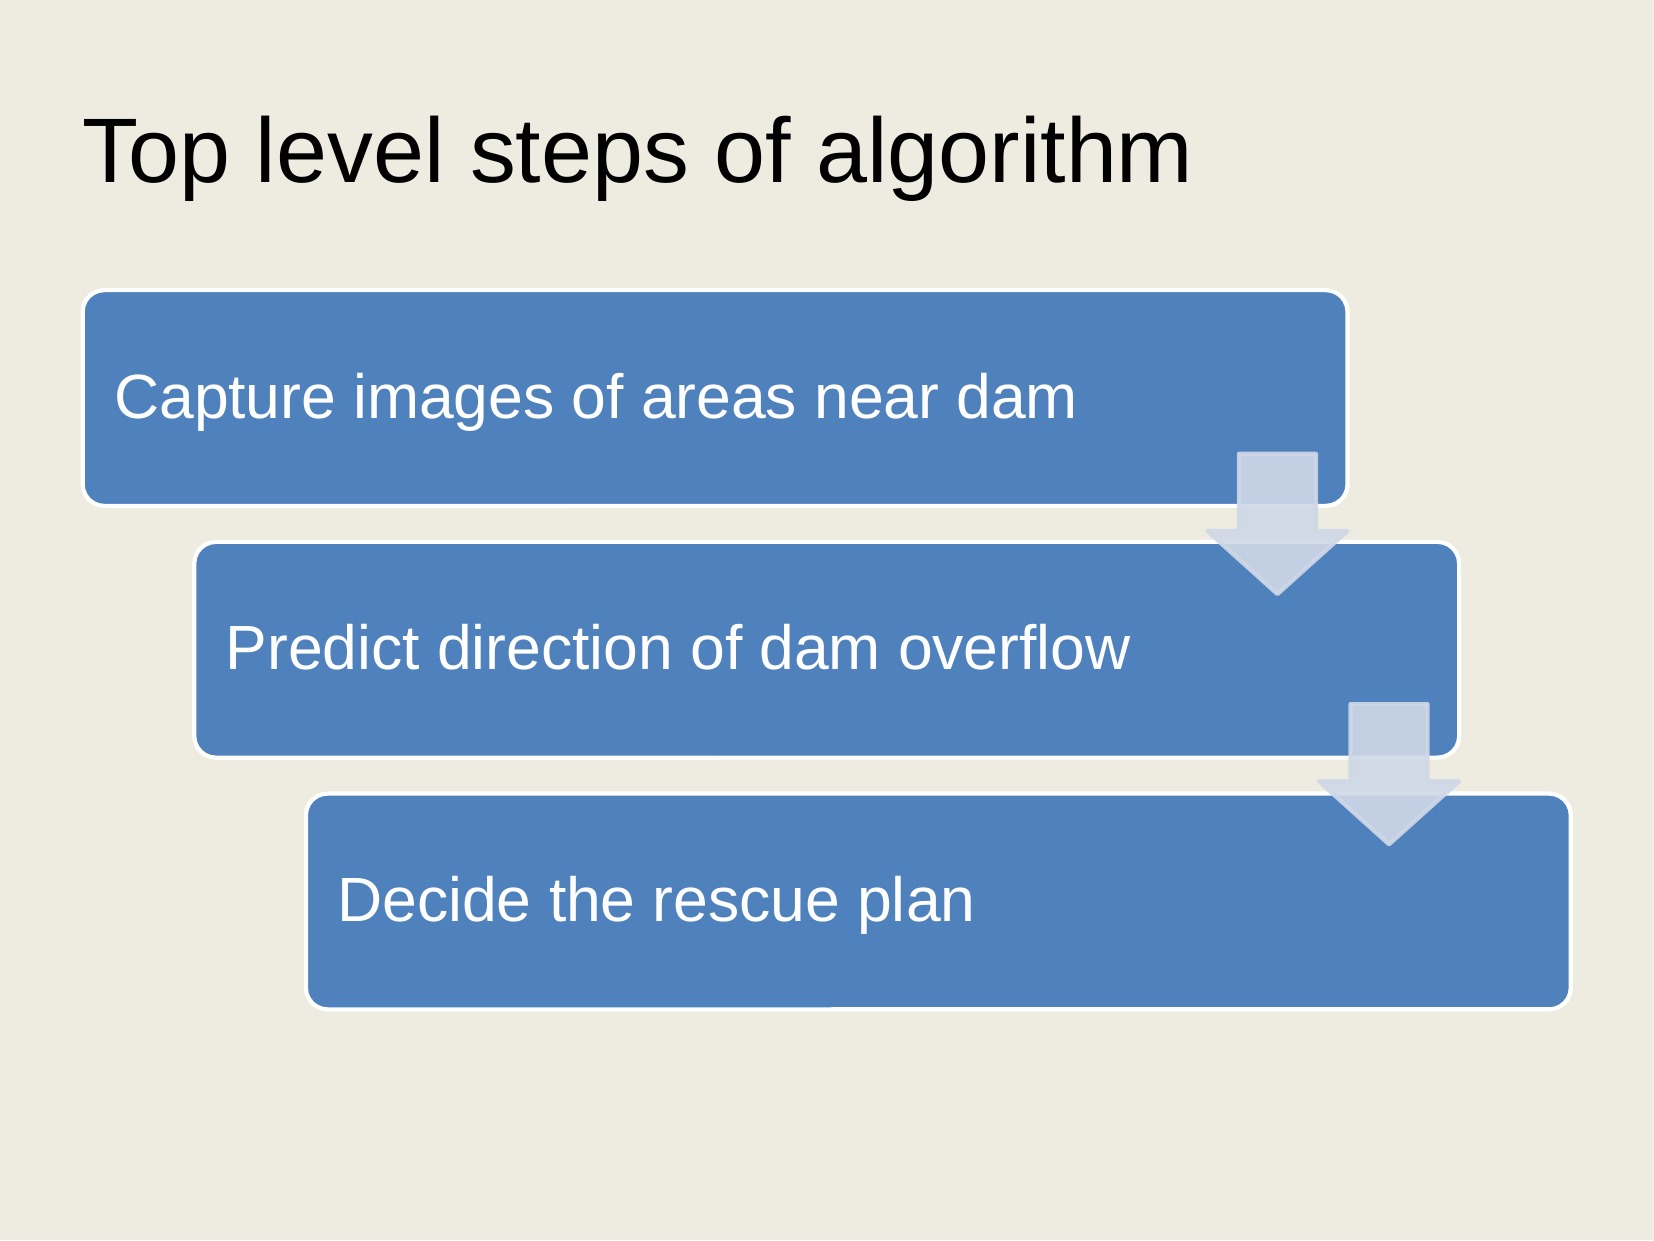

# Top level steps of algorithm
Capture images of areas near dam
Predict direction of dam overflow
Decide the rescue plan